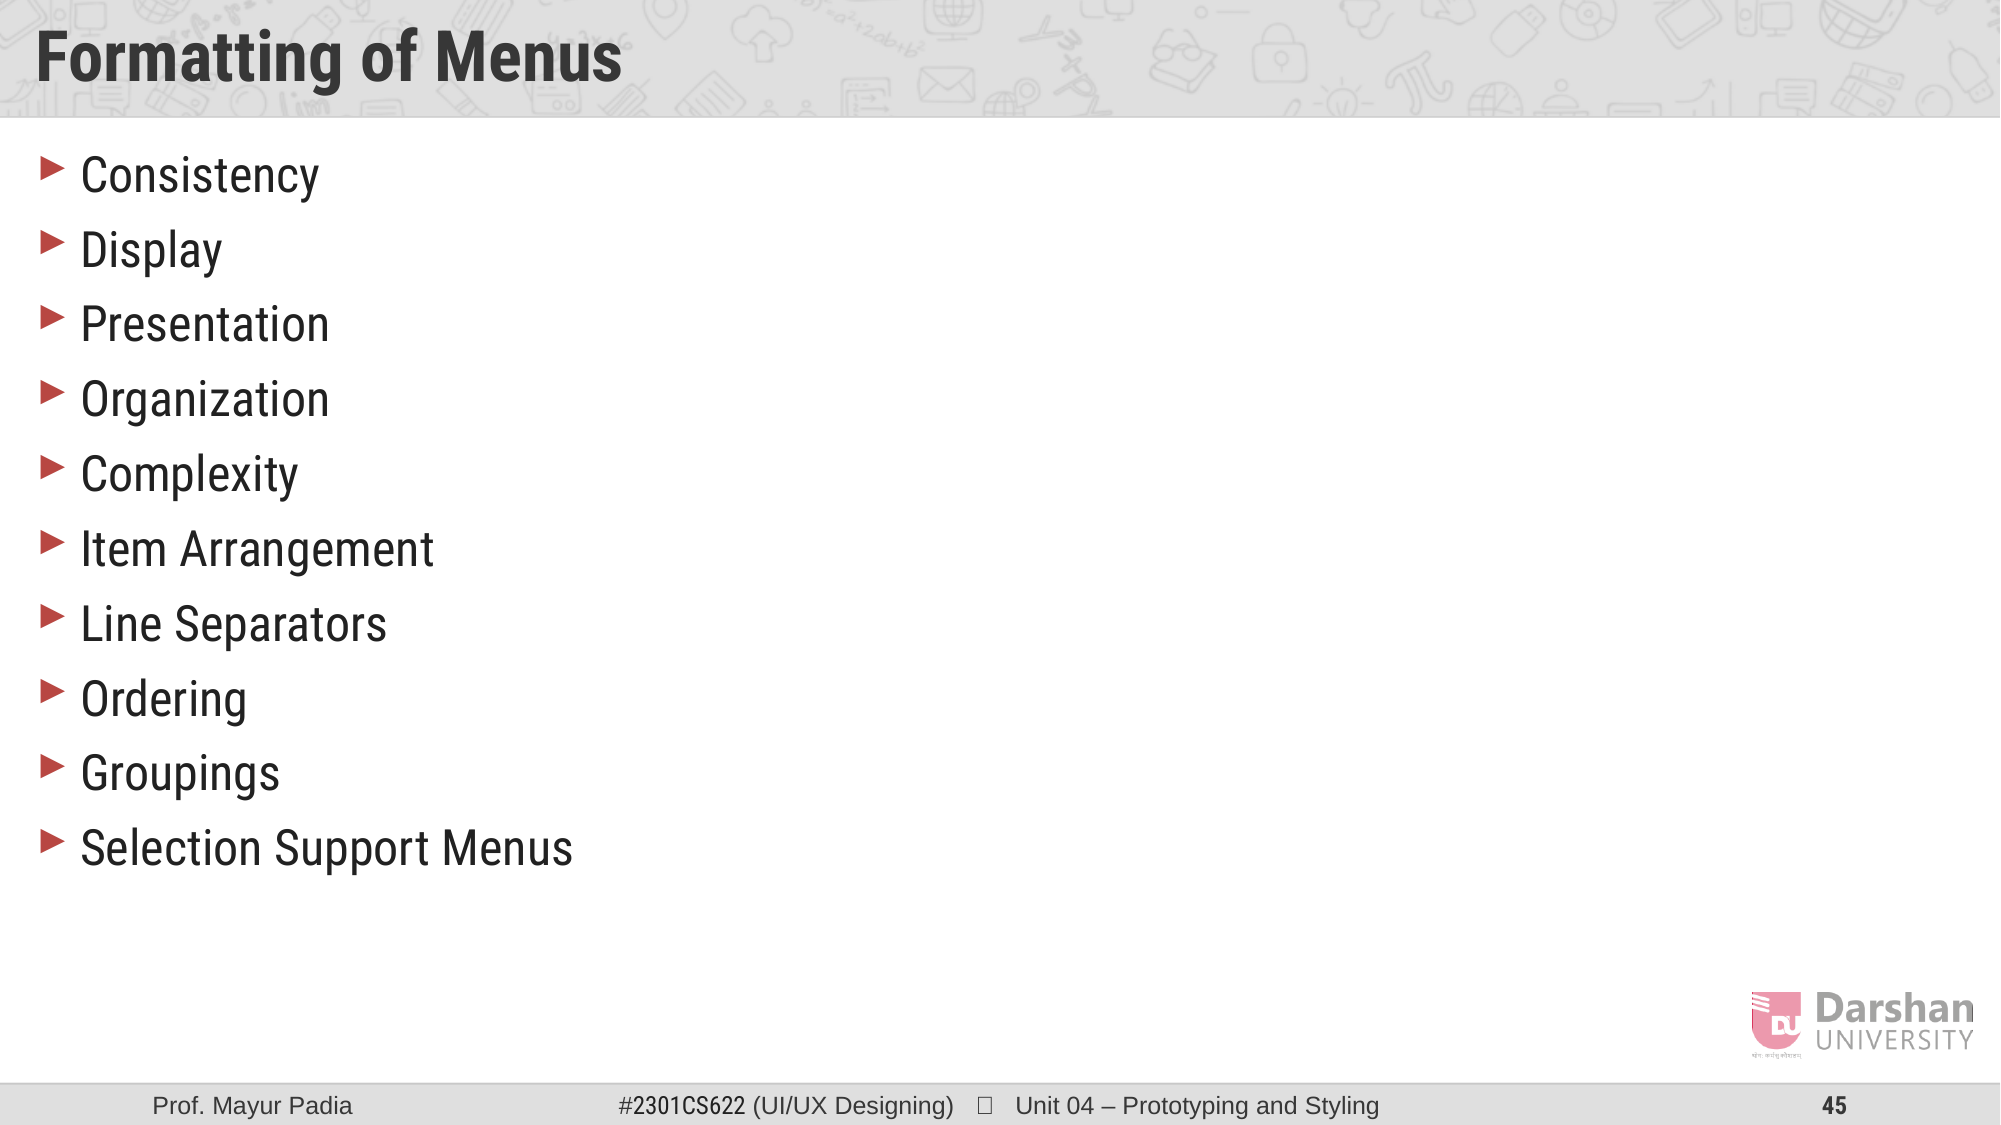

# Formatting of Menus
Consistency
Display
Presentation
Organization
Complexity
Item Arrangement
Line Separators
Ordering
Groupings
Selection Support Menus